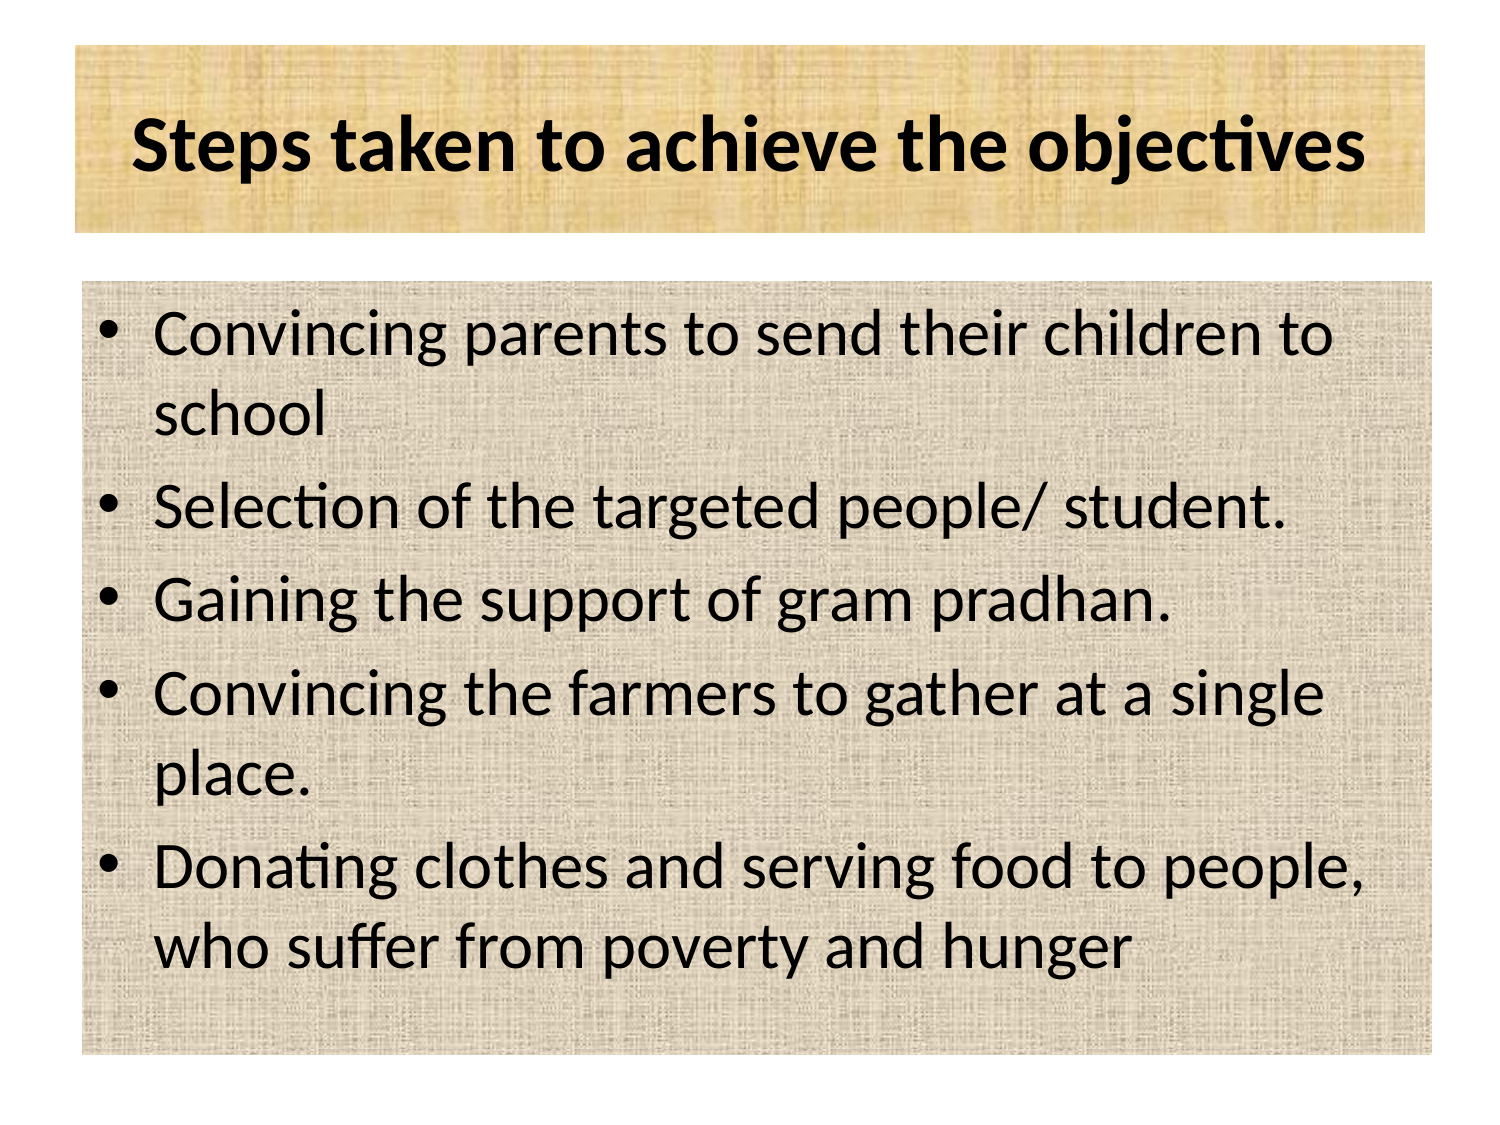

# Steps taken to achieve the objectives
Convincing parents to send their children to school
Selection of the targeted people/ student.
Gaining the support of gram pradhan.
Convincing the farmers to gather at a single place.
Donating clothes and serving food to people, who suffer from poverty and hunger